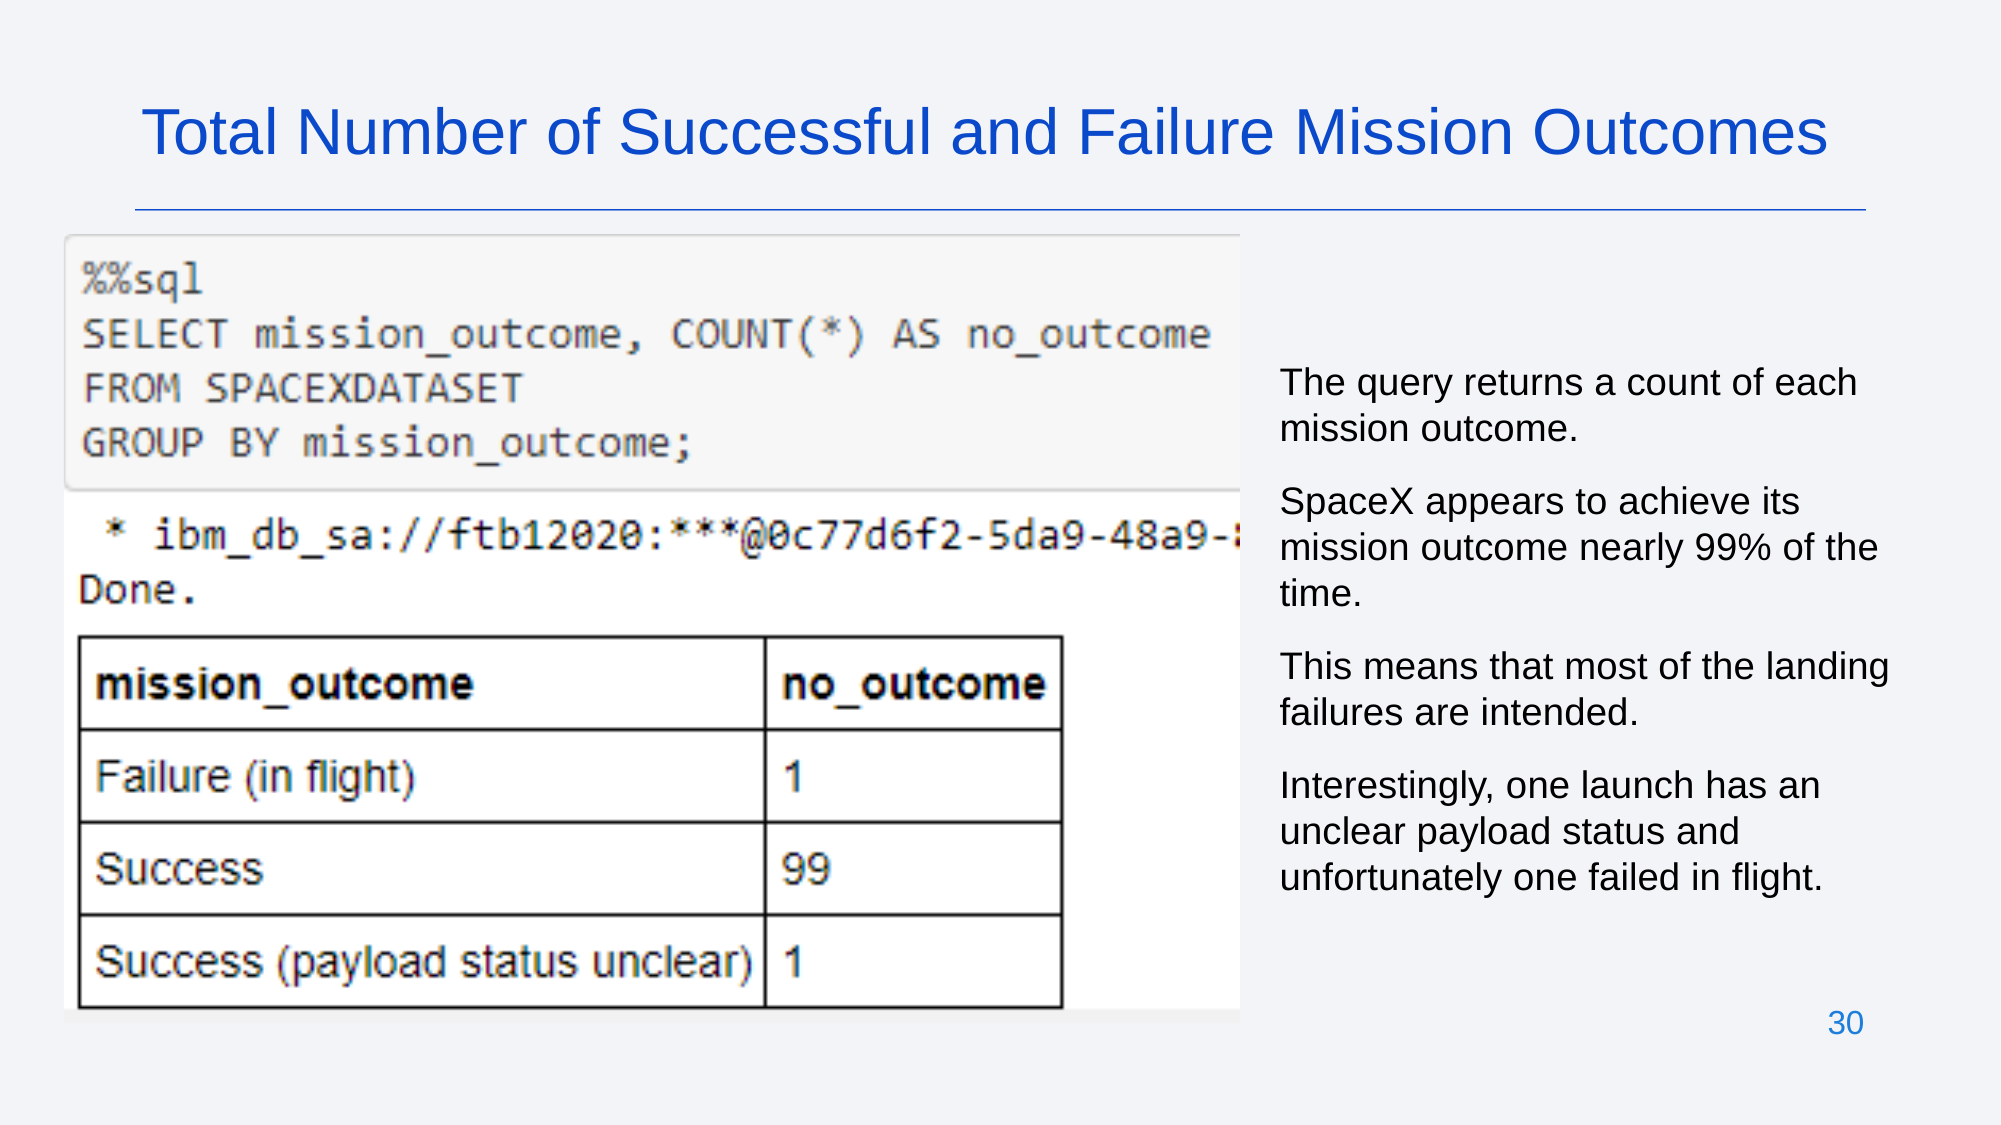

Total Number of Successful and Failure Mission Outcomes

The query returns a count of each mission outcome.
SpaceX appears to achieve its mission outcome nearly 99% of the time.
This means that most of the landing failures are intended.
Interestingly, one launch has an unclear payload status and unfortunately one failed in flight.
30